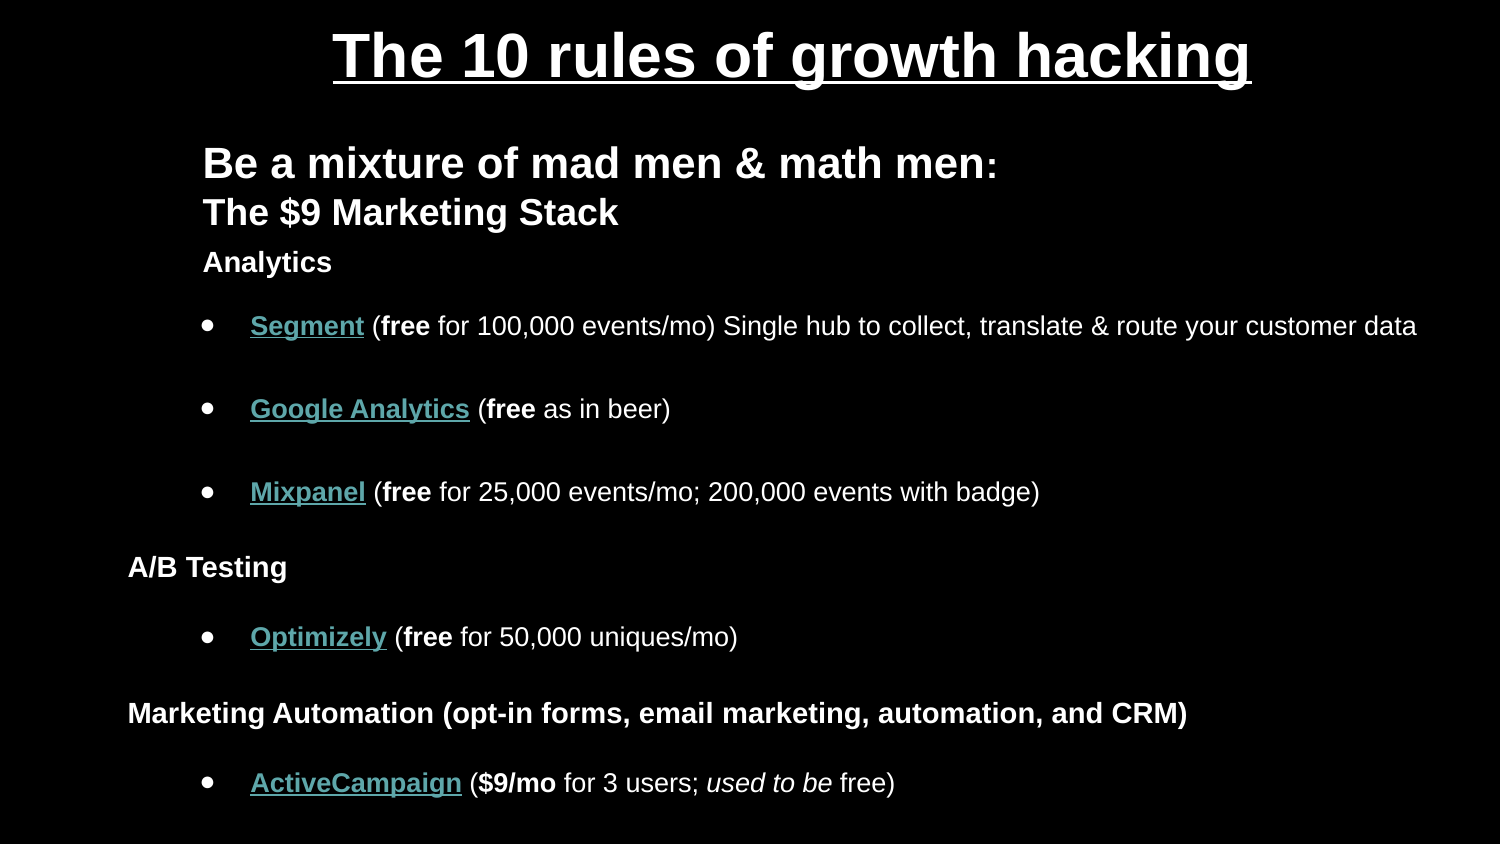

The 10 rules of growth hacking

Be a mixture of mad men & math men:
The $9 Marketing Stack
Analytics
Segment (free for 100,000 events/mo) Single hub to collect, translate & route your customer data
Google Analytics (free as in beer)
Mixpanel (free for 25,000 events/mo; 200,000 events with badge)
A/B Testing
Optimizely (free for 50,000 uniques/mo)
Marketing Automation (opt-in forms, email marketing, automation, and CRM)
ActiveCampaign ($9/mo for 3 users; used to be free)
Scrollbox by SumoMe (free) for pop-up lead capture on the blog or sales site
Perfect Audience (free to signup; CPM billing) for retargeting

#